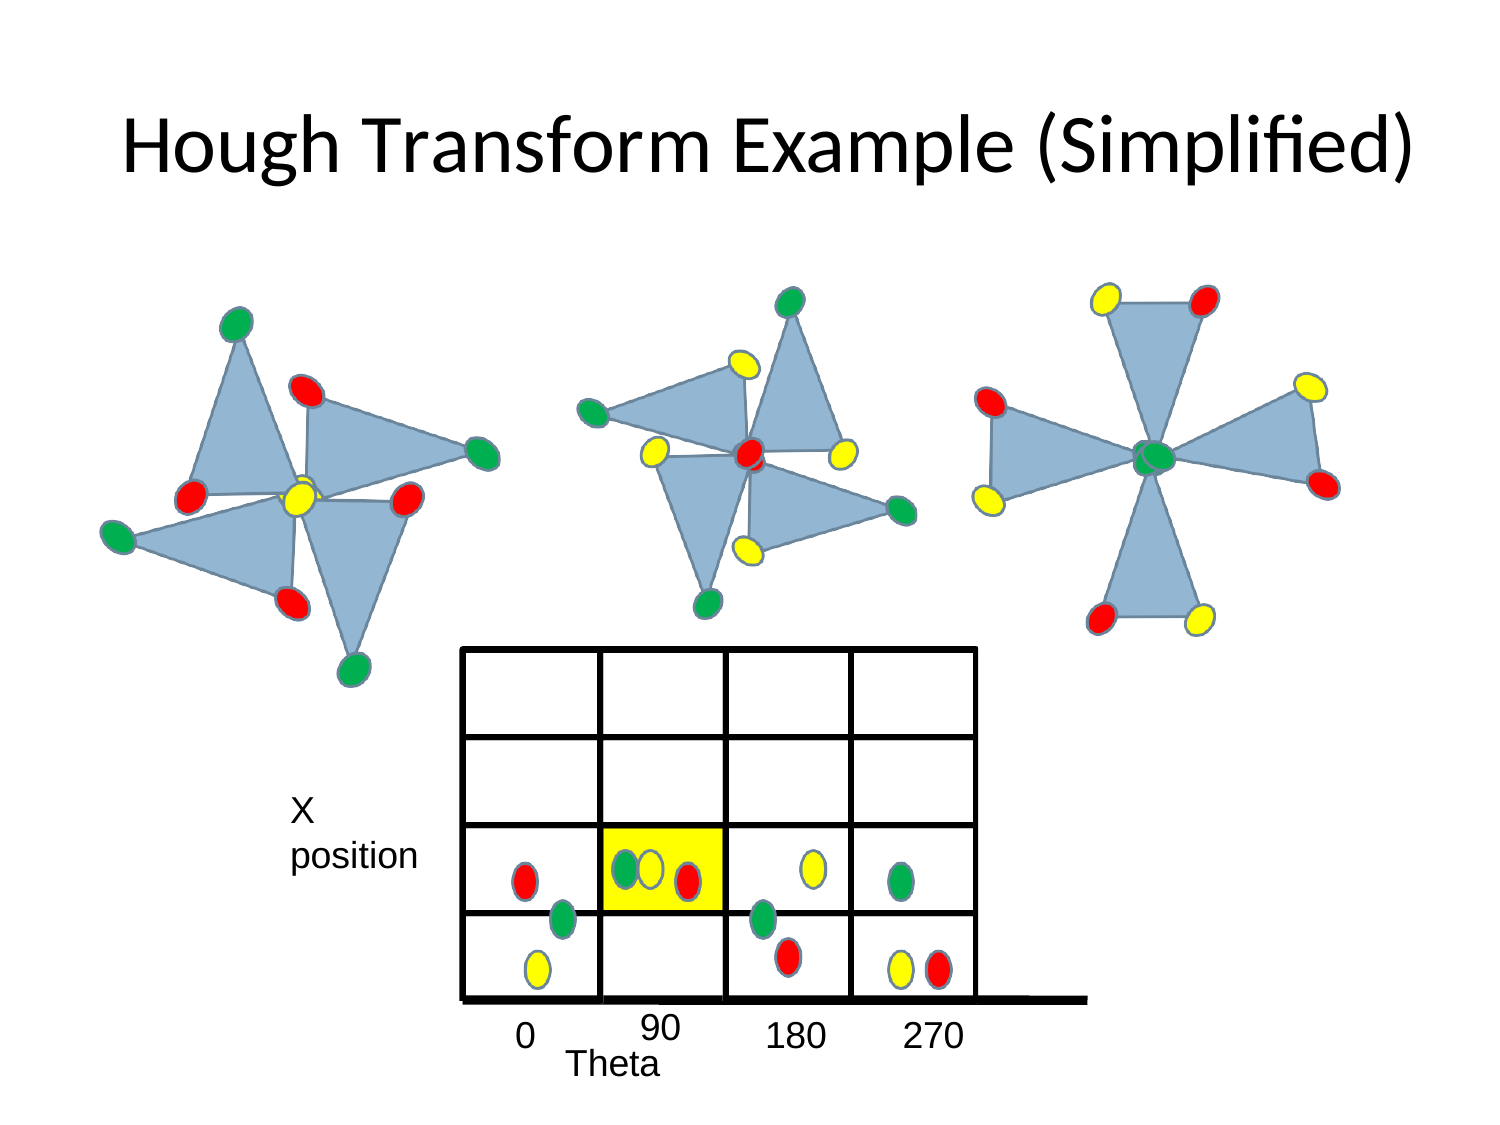

# Hough Transform Example (Simplified)

X position

0
90
Theta
180
270